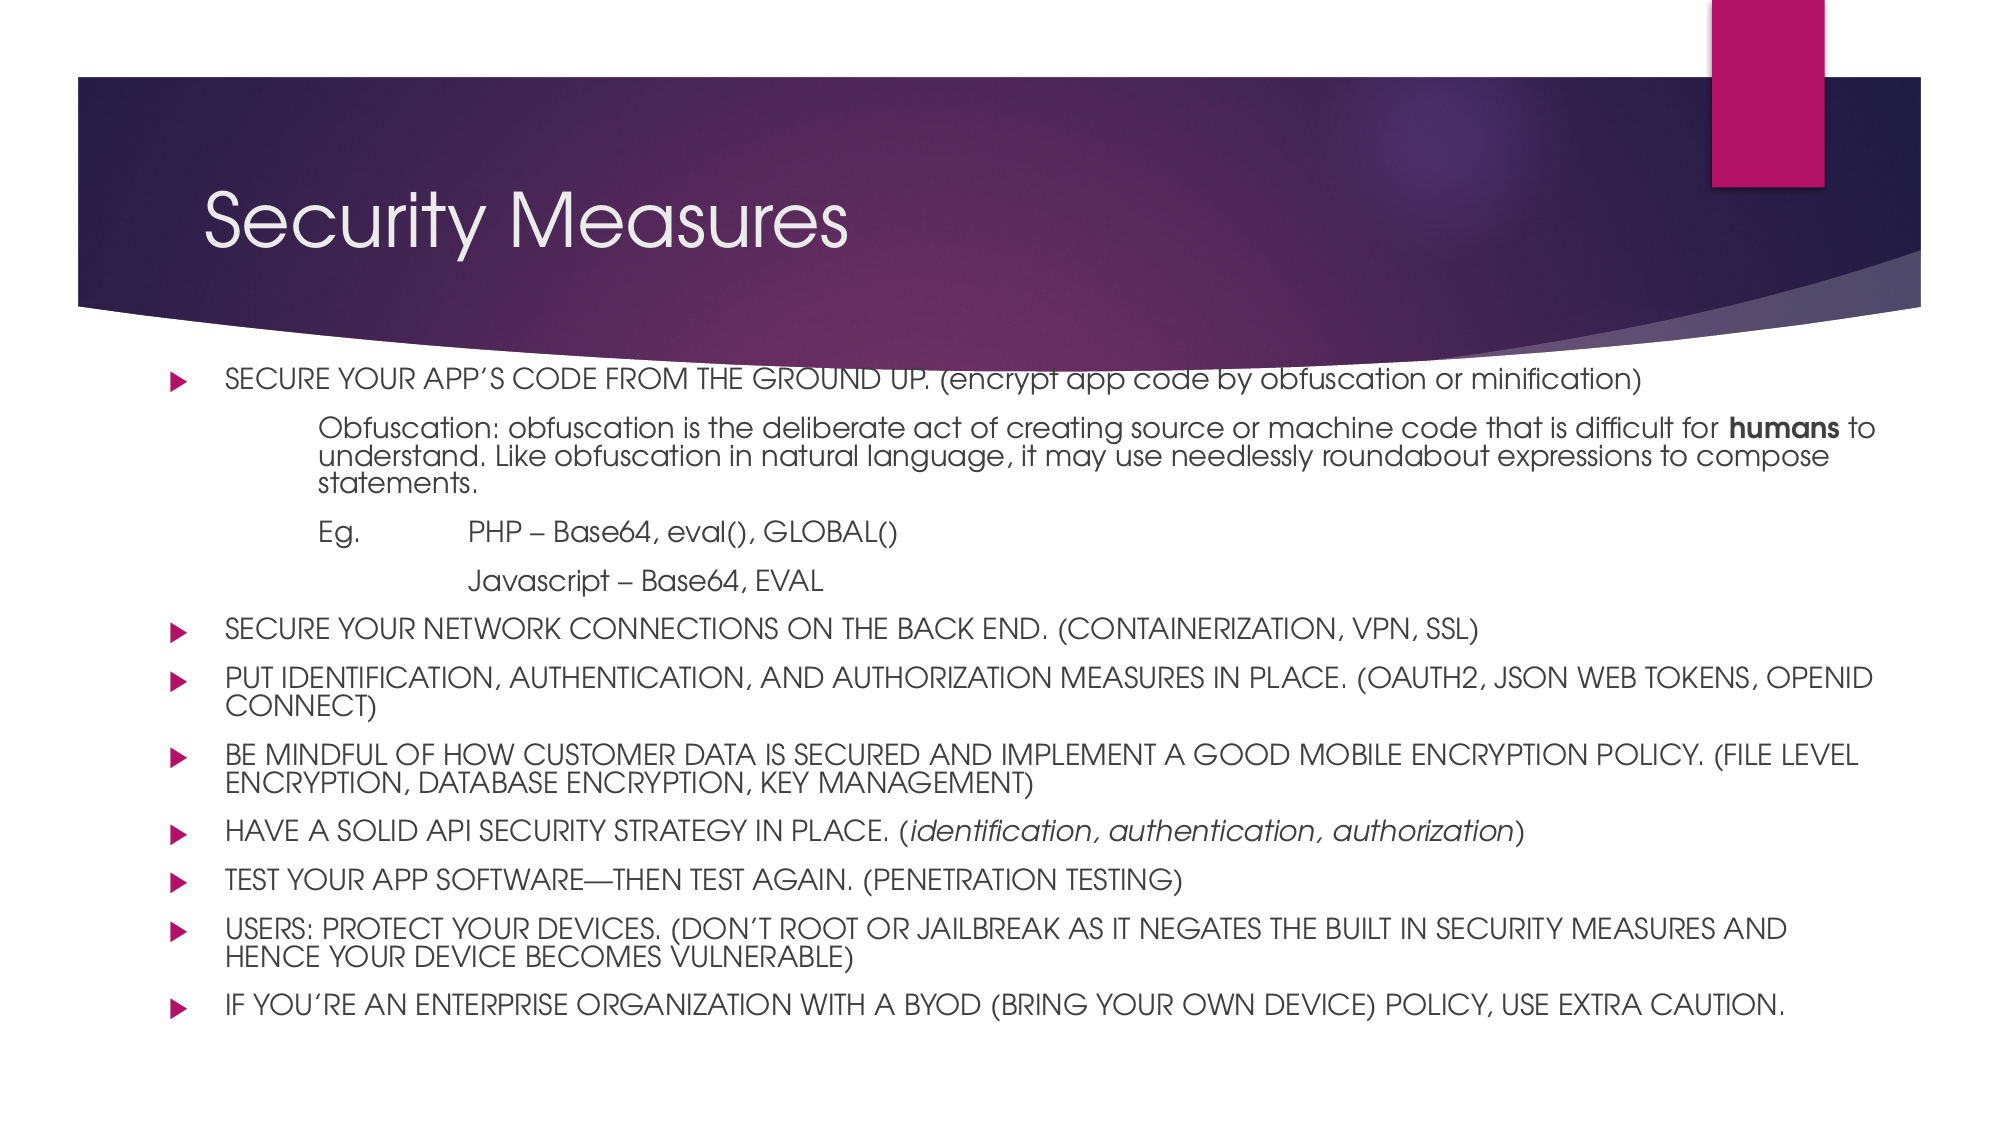

# Security Measures
SECURE YOUR APP’S CODE FROM THE GROUND UP. (encrypt app code by obfuscation or minification)
	Obfuscation: obfuscation is the deliberate act of creating source or machine code that is difficult for humans to 	understand. Like obfuscation in natural language, it may use needlessly roundabout expressions to compose 	statements.
	Eg. 	PHP – Base64, eval(), GLOBAL()
		Javascript – Base64, EVAL
SECURE YOUR NETWORK CONNECTIONS ON THE BACK END. (CONTAINERIZATION, VPN, SSL)
PUT IDENTIFICATION, AUTHENTICATION, AND AUTHORIZATION MEASURES IN PLACE. (OAUTH2, JSON WEB TOKENS, OPENID CONNECT)
BE MINDFUL OF HOW CUSTOMER DATA IS SECURED AND IMPLEMENT A GOOD MOBILE ENCRYPTION POLICY. (FILE LEVEL ENCRYPTION, DATABASE ENCRYPTION, KEY MANAGEMENT)
HAVE A SOLID API SECURITY STRATEGY IN PLACE. (identification, authentication, authorization)
TEST YOUR APP SOFTWARE—THEN TEST AGAIN. (PENETRATION TESTING)
USERS: PROTECT YOUR DEVICES. (DON’T ROOT OR JAILBREAK AS IT NEGATES THE BUILT IN SECURITY MEASURES AND HENCE YOUR DEVICE BECOMES VULNERABLE)
IF YOU’RE AN ENTERPRISE ORGANIZATION WITH A BYOD (BRING YOUR OWN DEVICE) POLICY, USE EXTRA CAUTION.